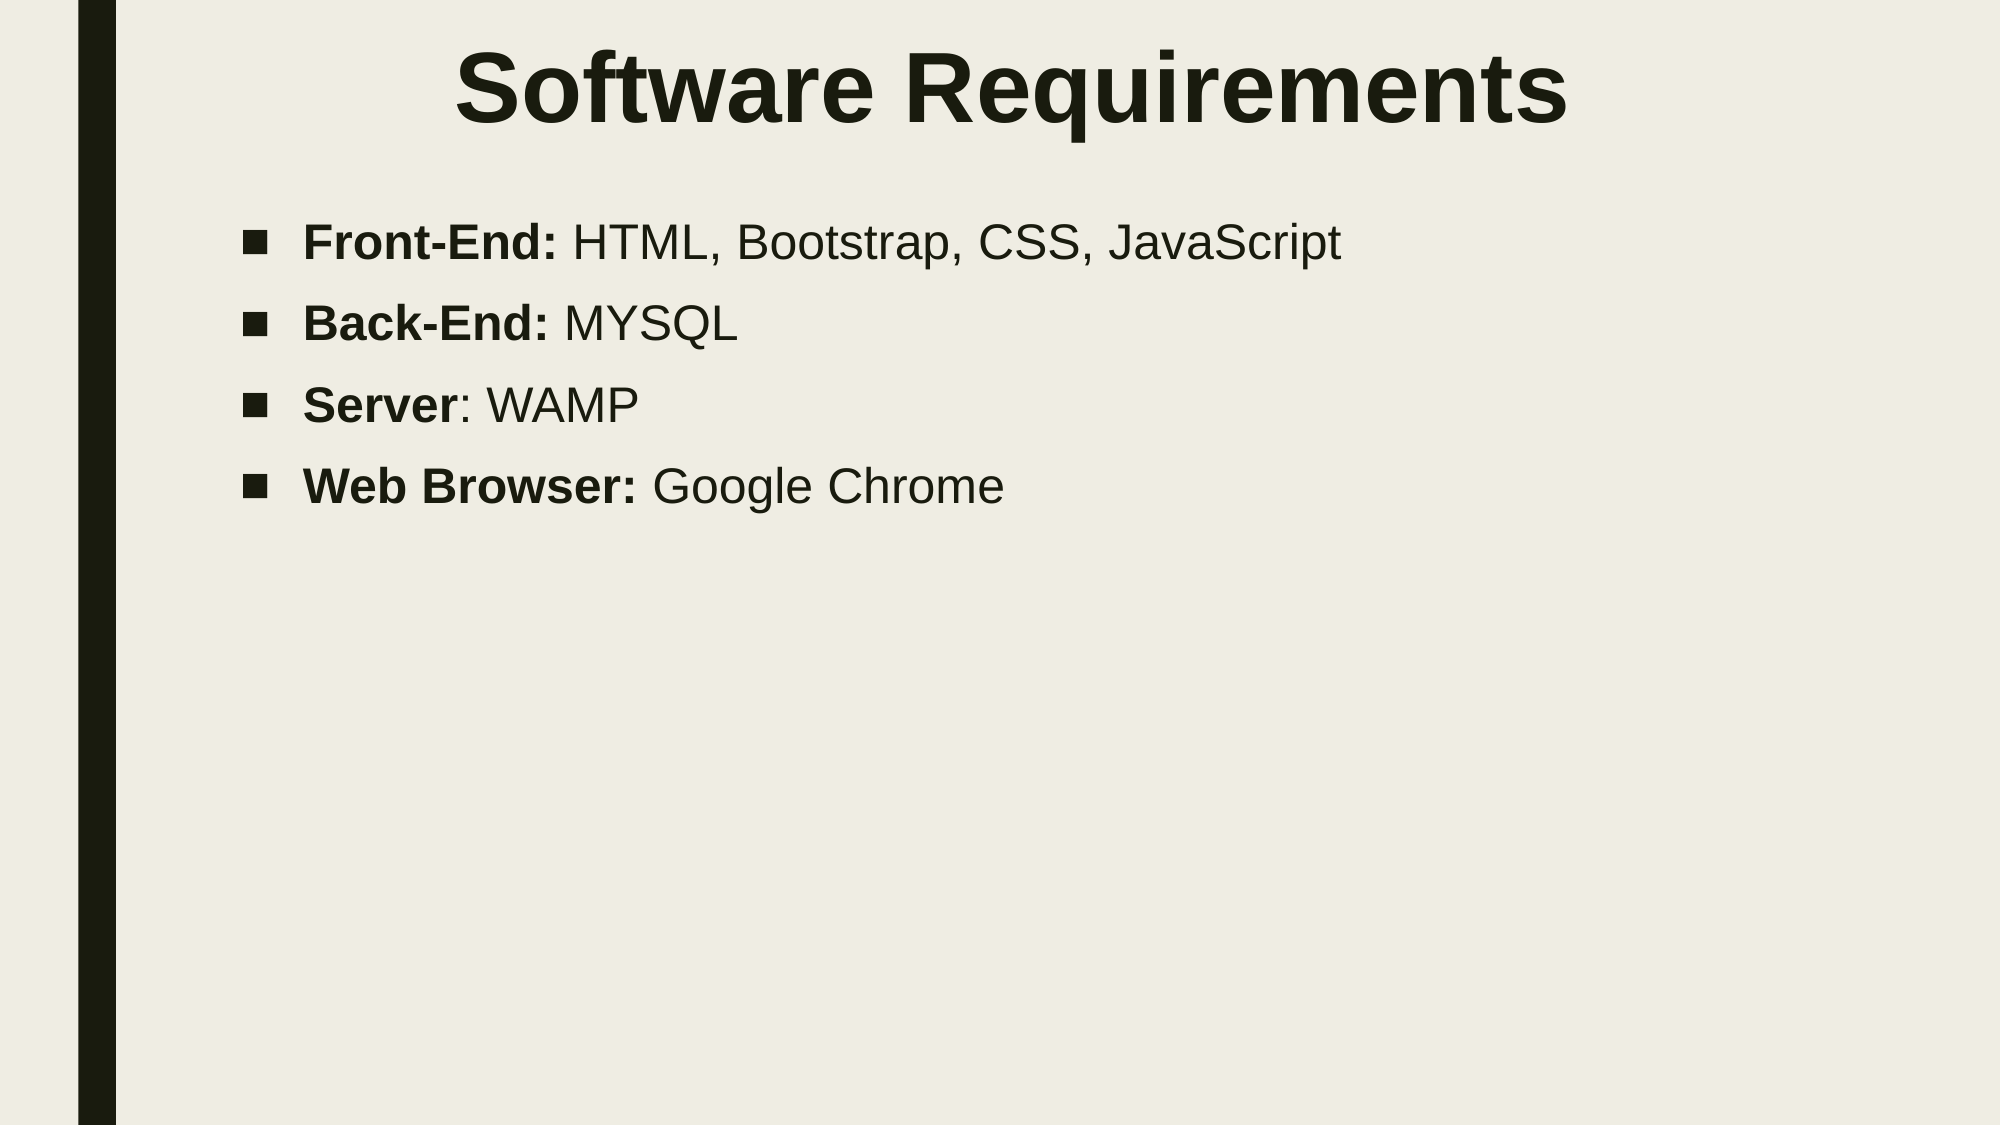

# Software Requirements
Front-End: HTML, Bootstrap, CSS, JavaScript
Back-End: MYSQL
Server: WAMP
Web Browser: Google Chrome